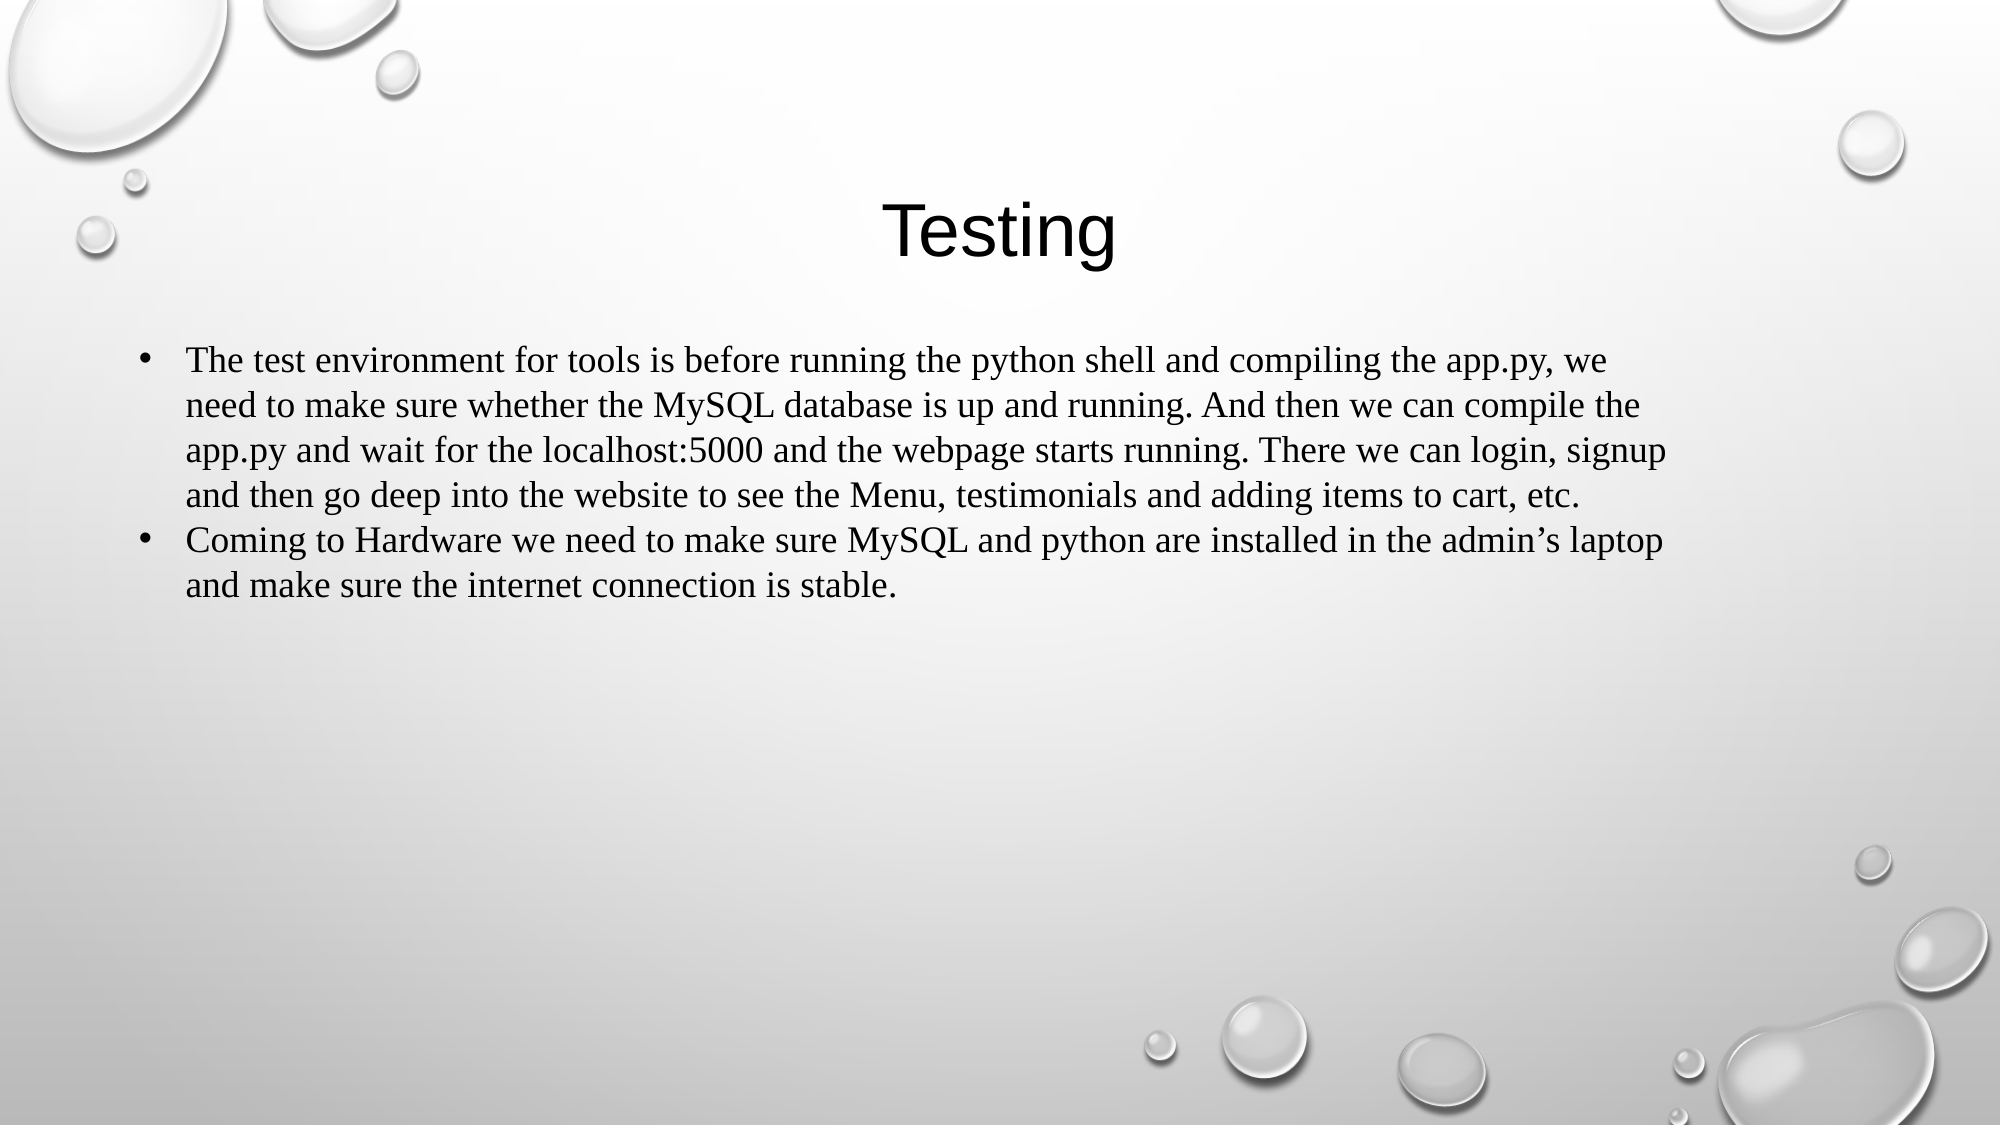

# Testing
The test environment for tools is before running the python shell and compiling the app.py, we need to make sure whether the MySQL database is up and running. And then we can compile the app.py and wait for the localhost:5000 and the webpage starts running. There we can login, signup and then go deep into the website to see the Menu, testimonials and adding items to cart, etc.
Coming to Hardware we need to make sure MySQL and python are installed in the admin’s laptop and make sure the internet connection is stable.